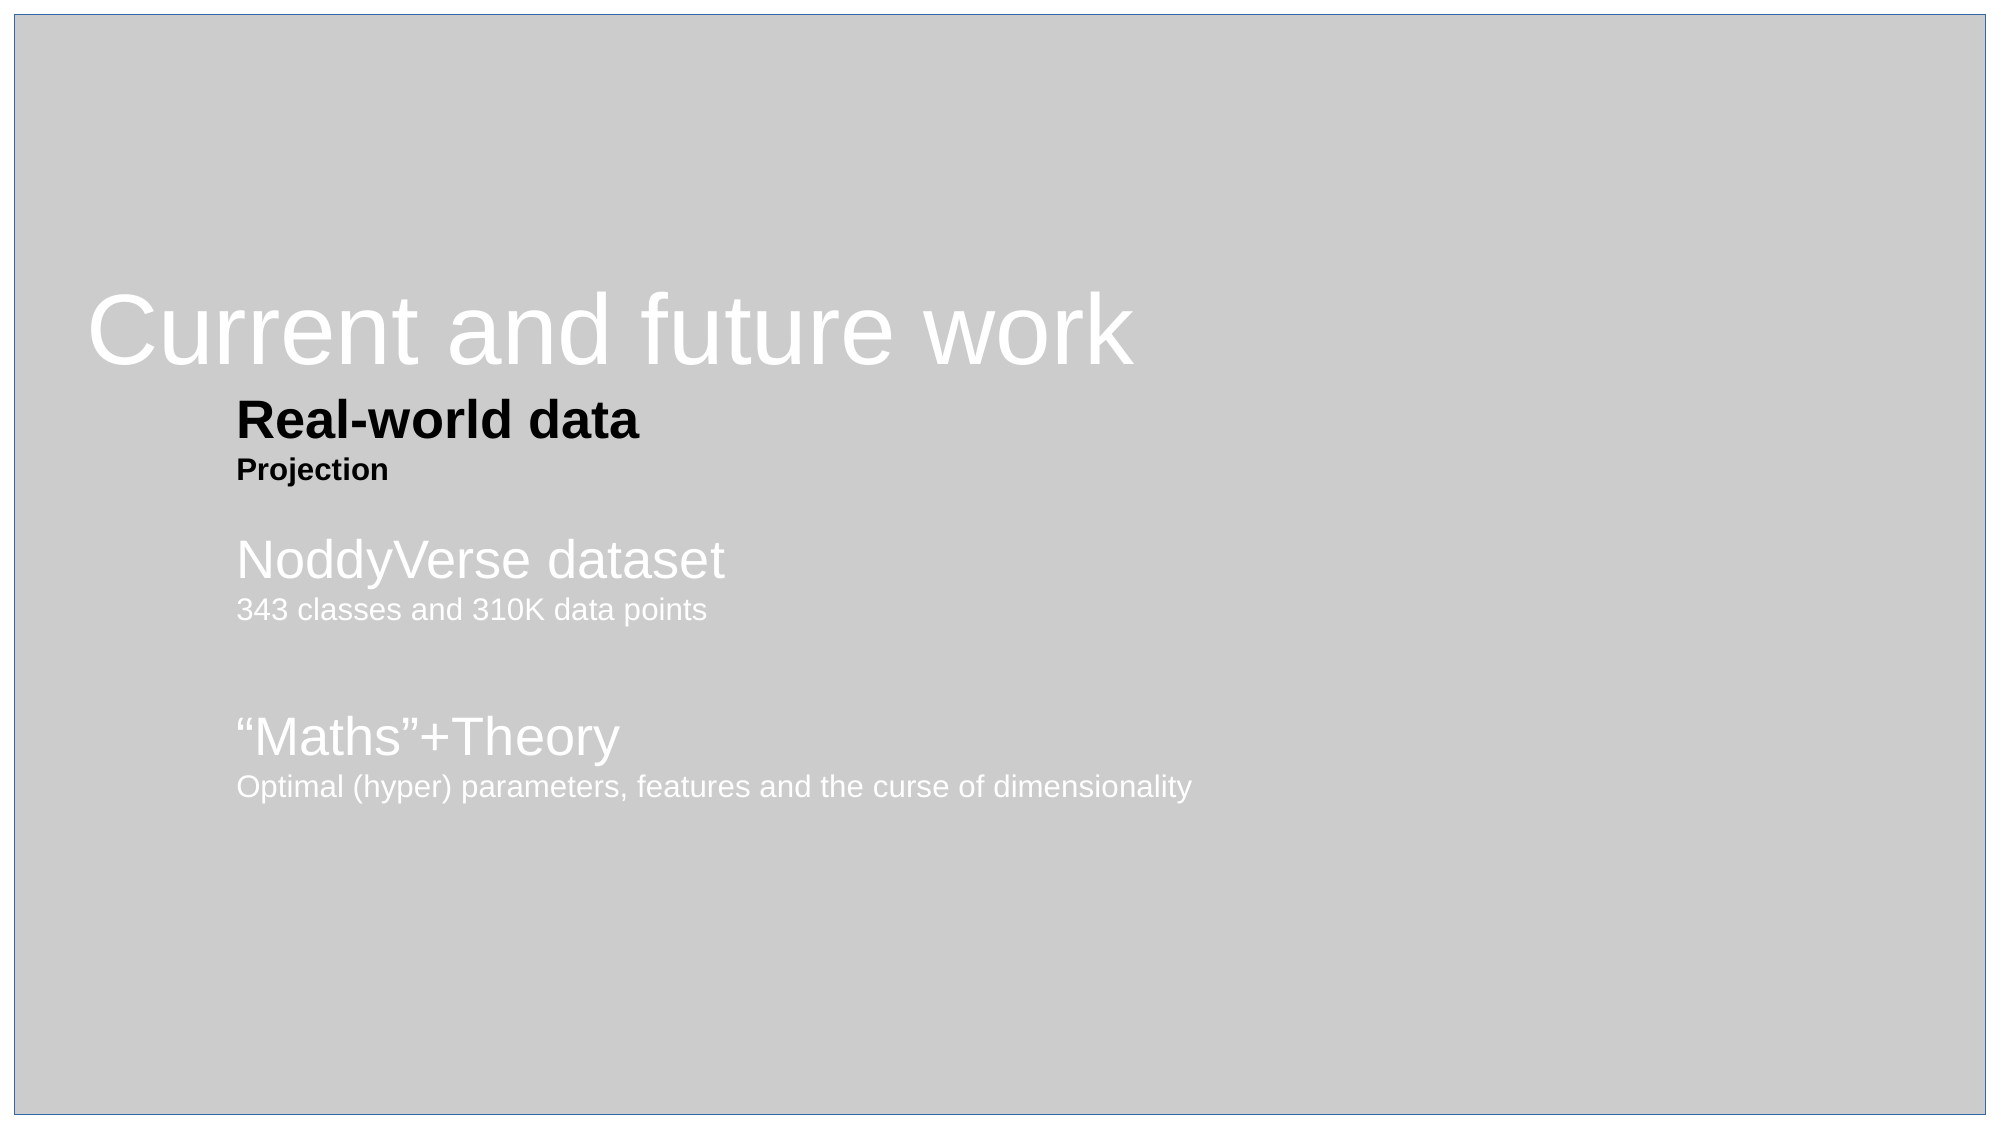

Current and future work
	Real-world data
	Projection

	NoddyVerse dataset
	343 classes and 310K data points

	“Maths”+Theory
	Optimal (hyper) parameters, features and the curse of dimensionality